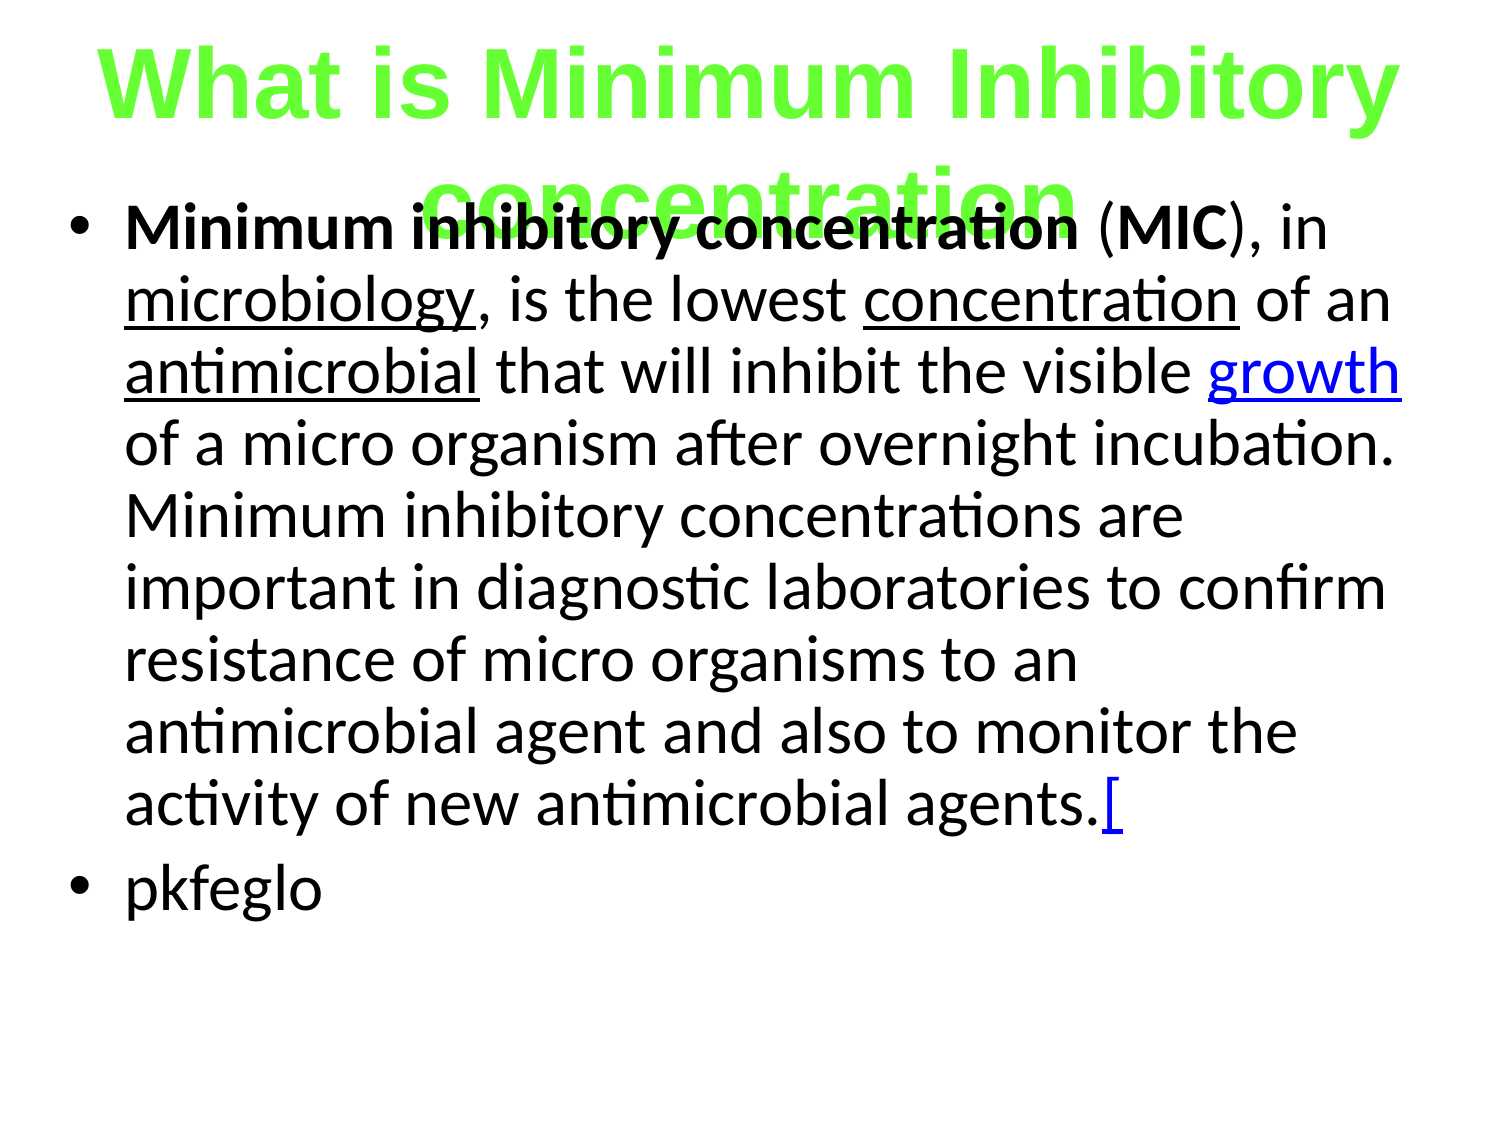

# What is Minimum Inhibitory concentration
Minimum inhibitory concentration (MIC), in microbiology, is the lowest concentration of an antimicrobial that will inhibit the visible growth of a micro organism after overnight incubation. Minimum inhibitory concentrations are important in diagnostic laboratories to confirm resistance of micro organisms to an antimicrobial agent and also to monitor the activity of new antimicrobial agents.[
pkfeglo